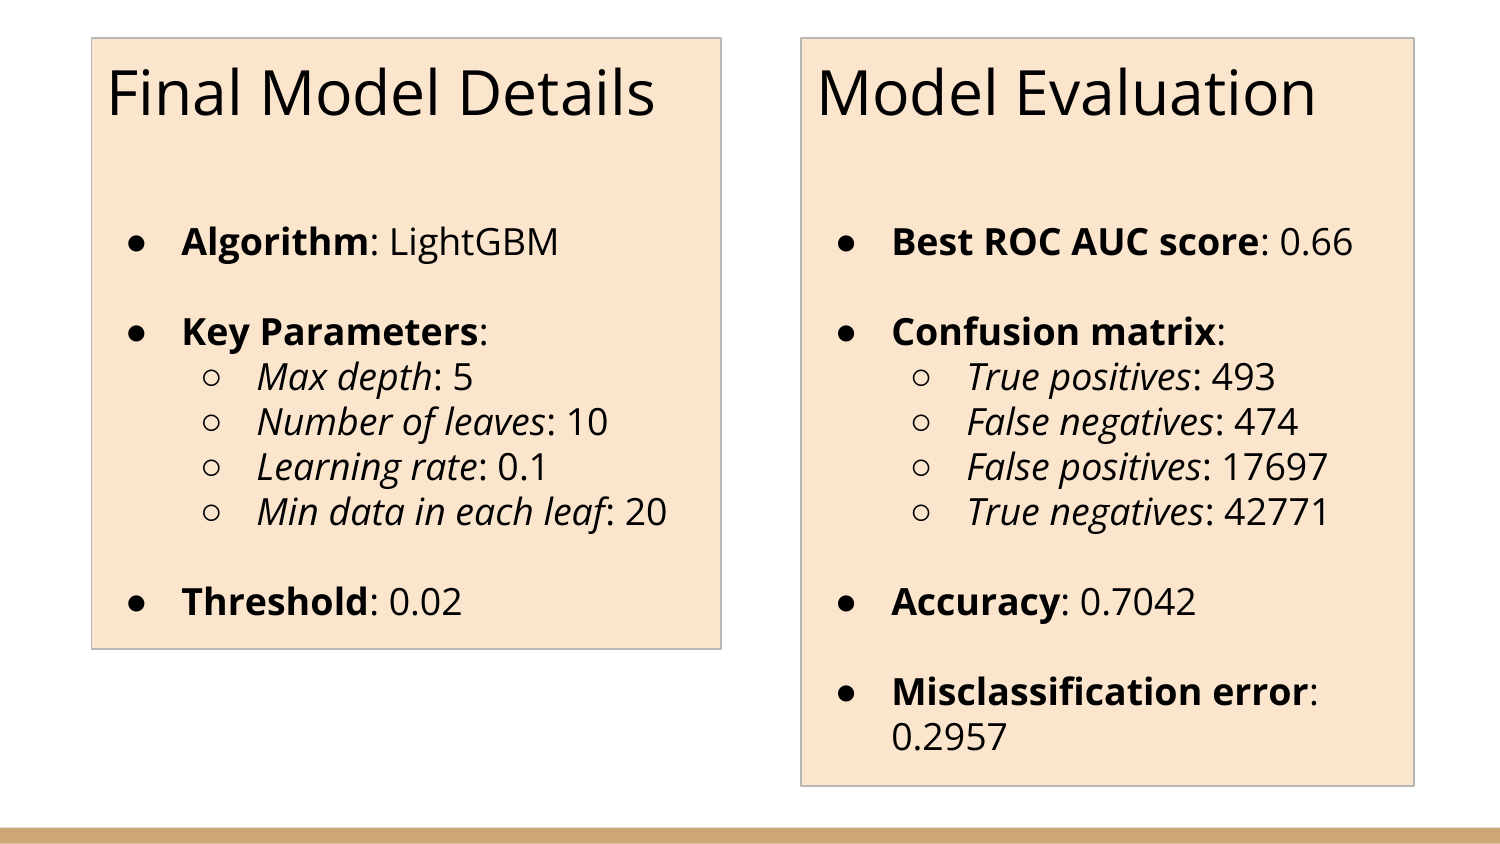

Final Model Details

Algorithm: LightGBM

Key Parameters:
Max depth: 5
Number of leaves: 10
Learning rate: 0.1
Min data in each leaf: 20

Threshold: 0.02

Model Evaluation

Best ROC AUC score: 0.66

Confusion matrix:
True positives: 493
False negatives: 474
False positives: 17697
True negatives: 42771

Accuracy: 0.7042

Misclassification error: 0.2957